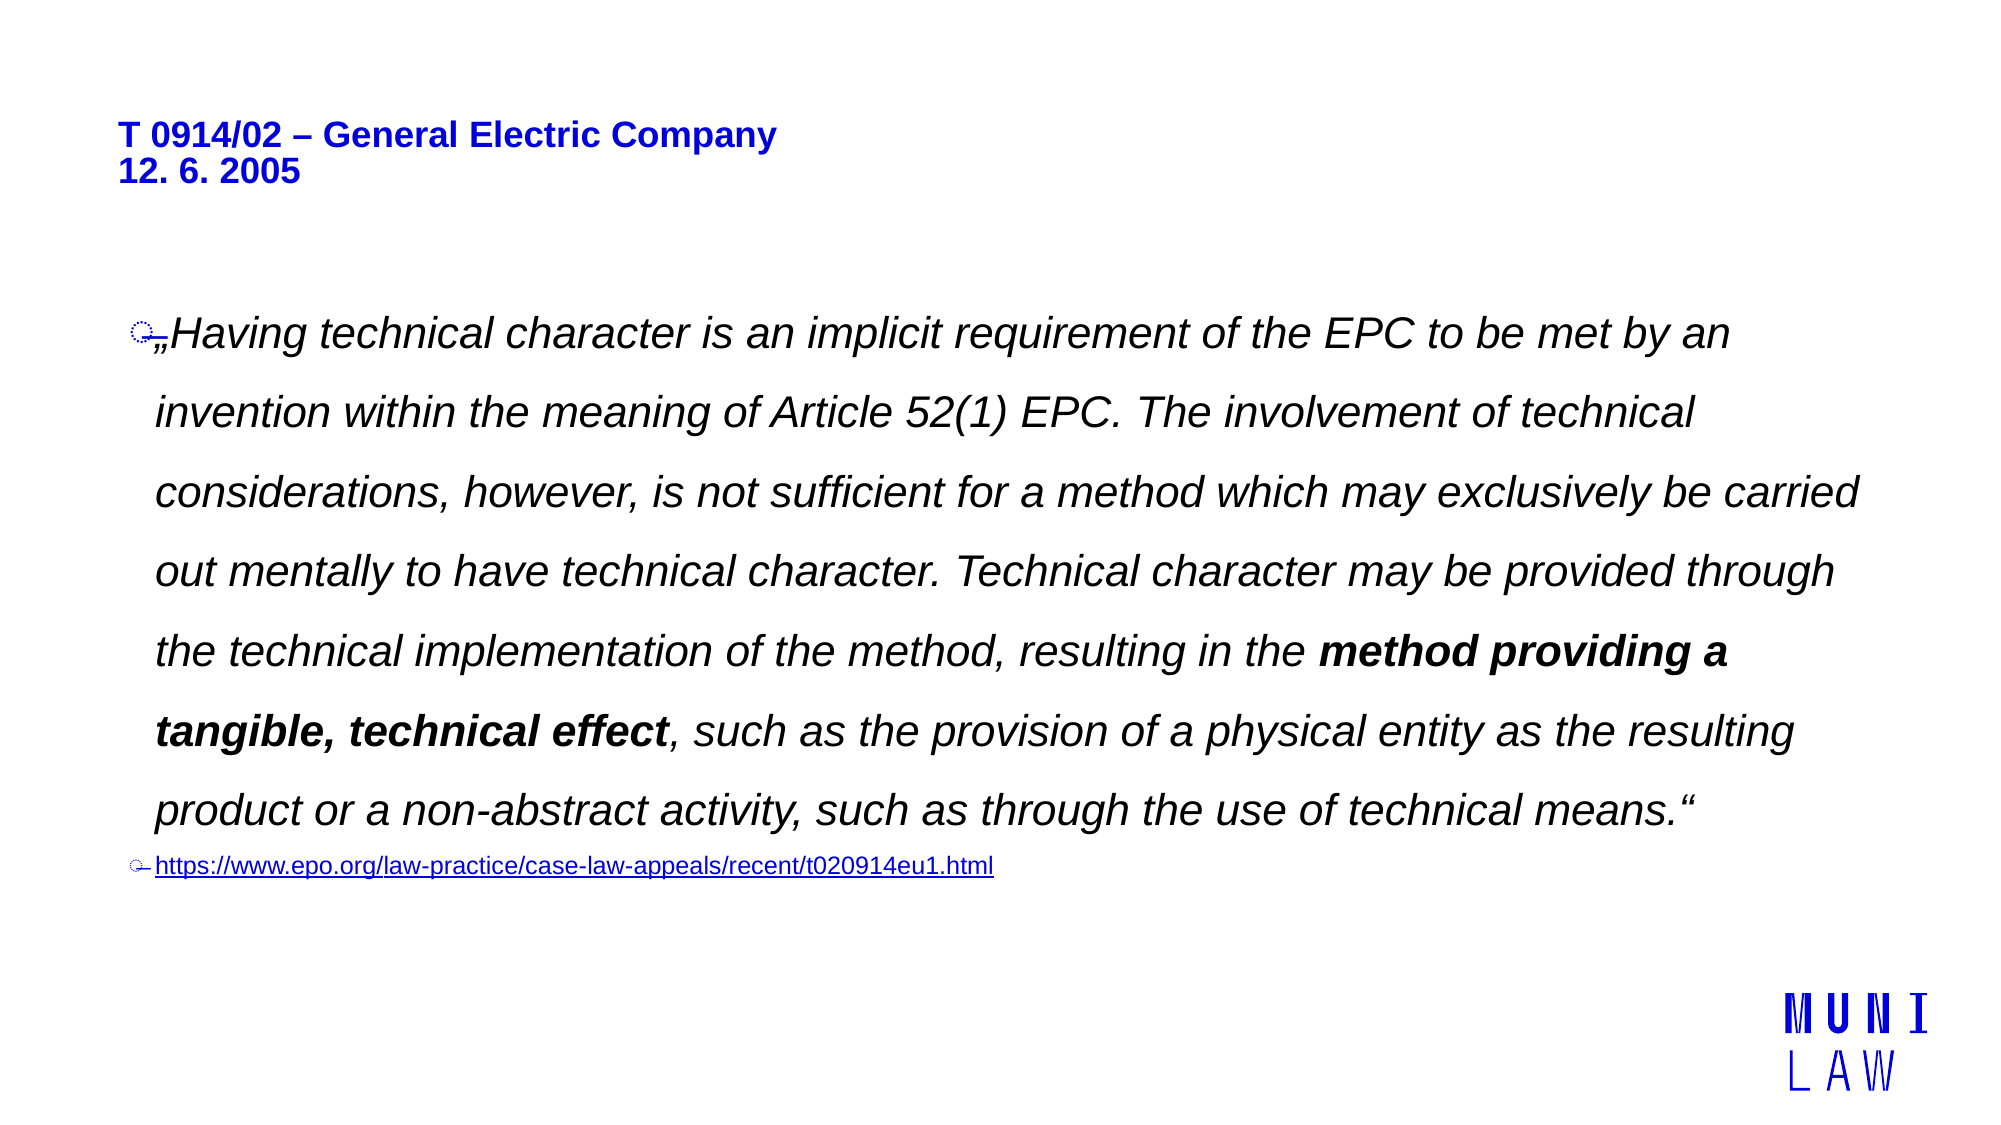

# T 0914/02 – General Electric Company 12. 6. 2005
„Having technical character is an implicit requirement of the EPC to be met by an invention within the meaning of Article 52(1) EPC. The involvement of technical considerations, however, is not sufficient for a method which may exclusively be carried out mentally to have technical character. Technical character may be provided through the technical implementation of the method, resulting in the method providing a tangible, technical effect, such as the provision of a physical entity as the resulting product or a non-abstract activity, such as through the use of technical means.“
https://www.epo.org/law-practice/case-law-appeals/recent/t020914eu1.html